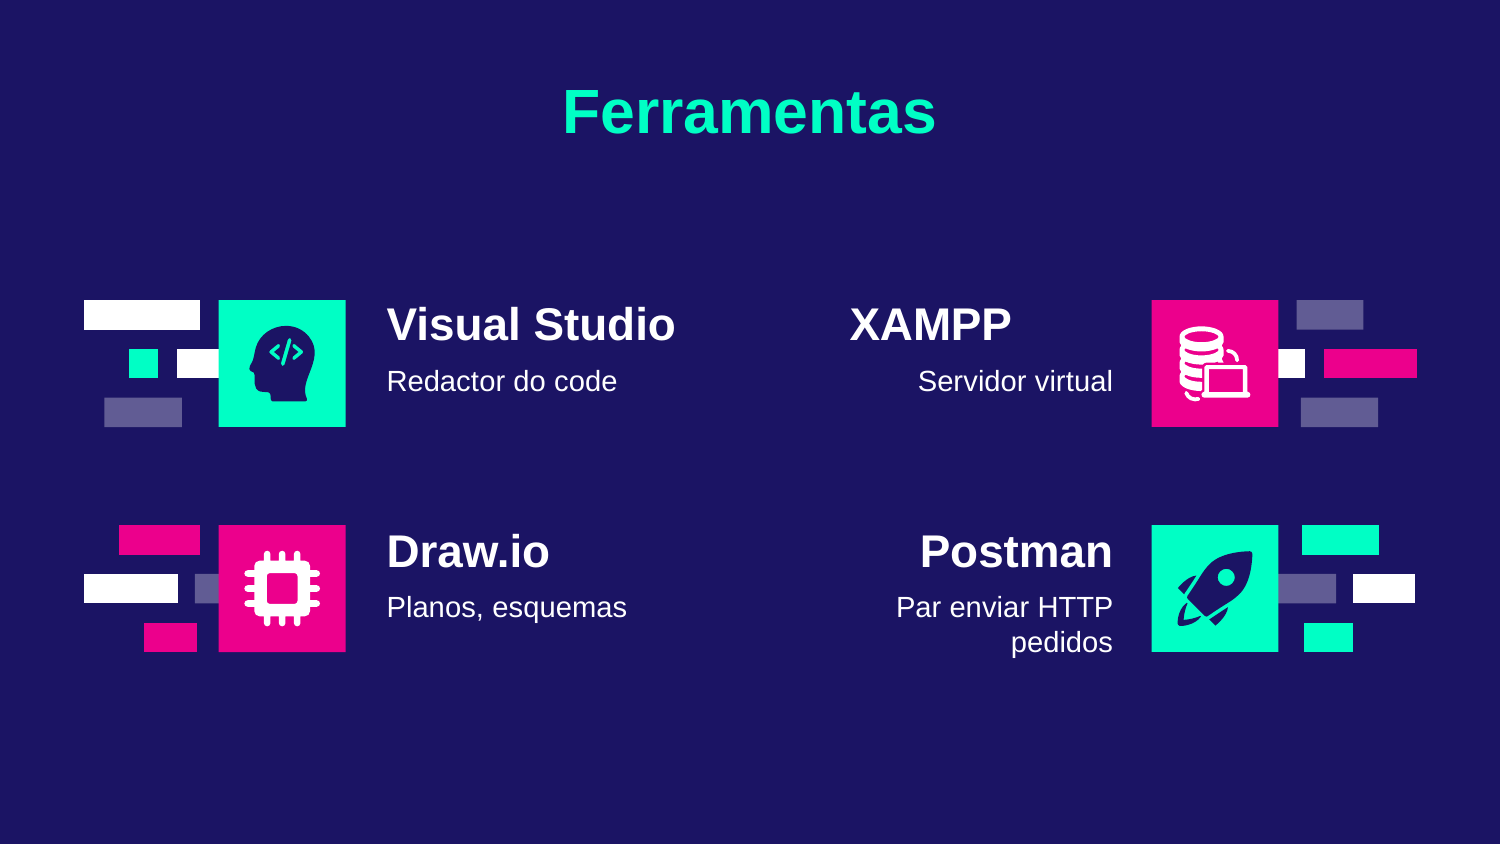

Ferramentas
# Visual Studio
XAMPP

Redactor do code

Servidor virtual

Draw.io
Postman

Planos, esquemas
Par enviar HTTP pedidos